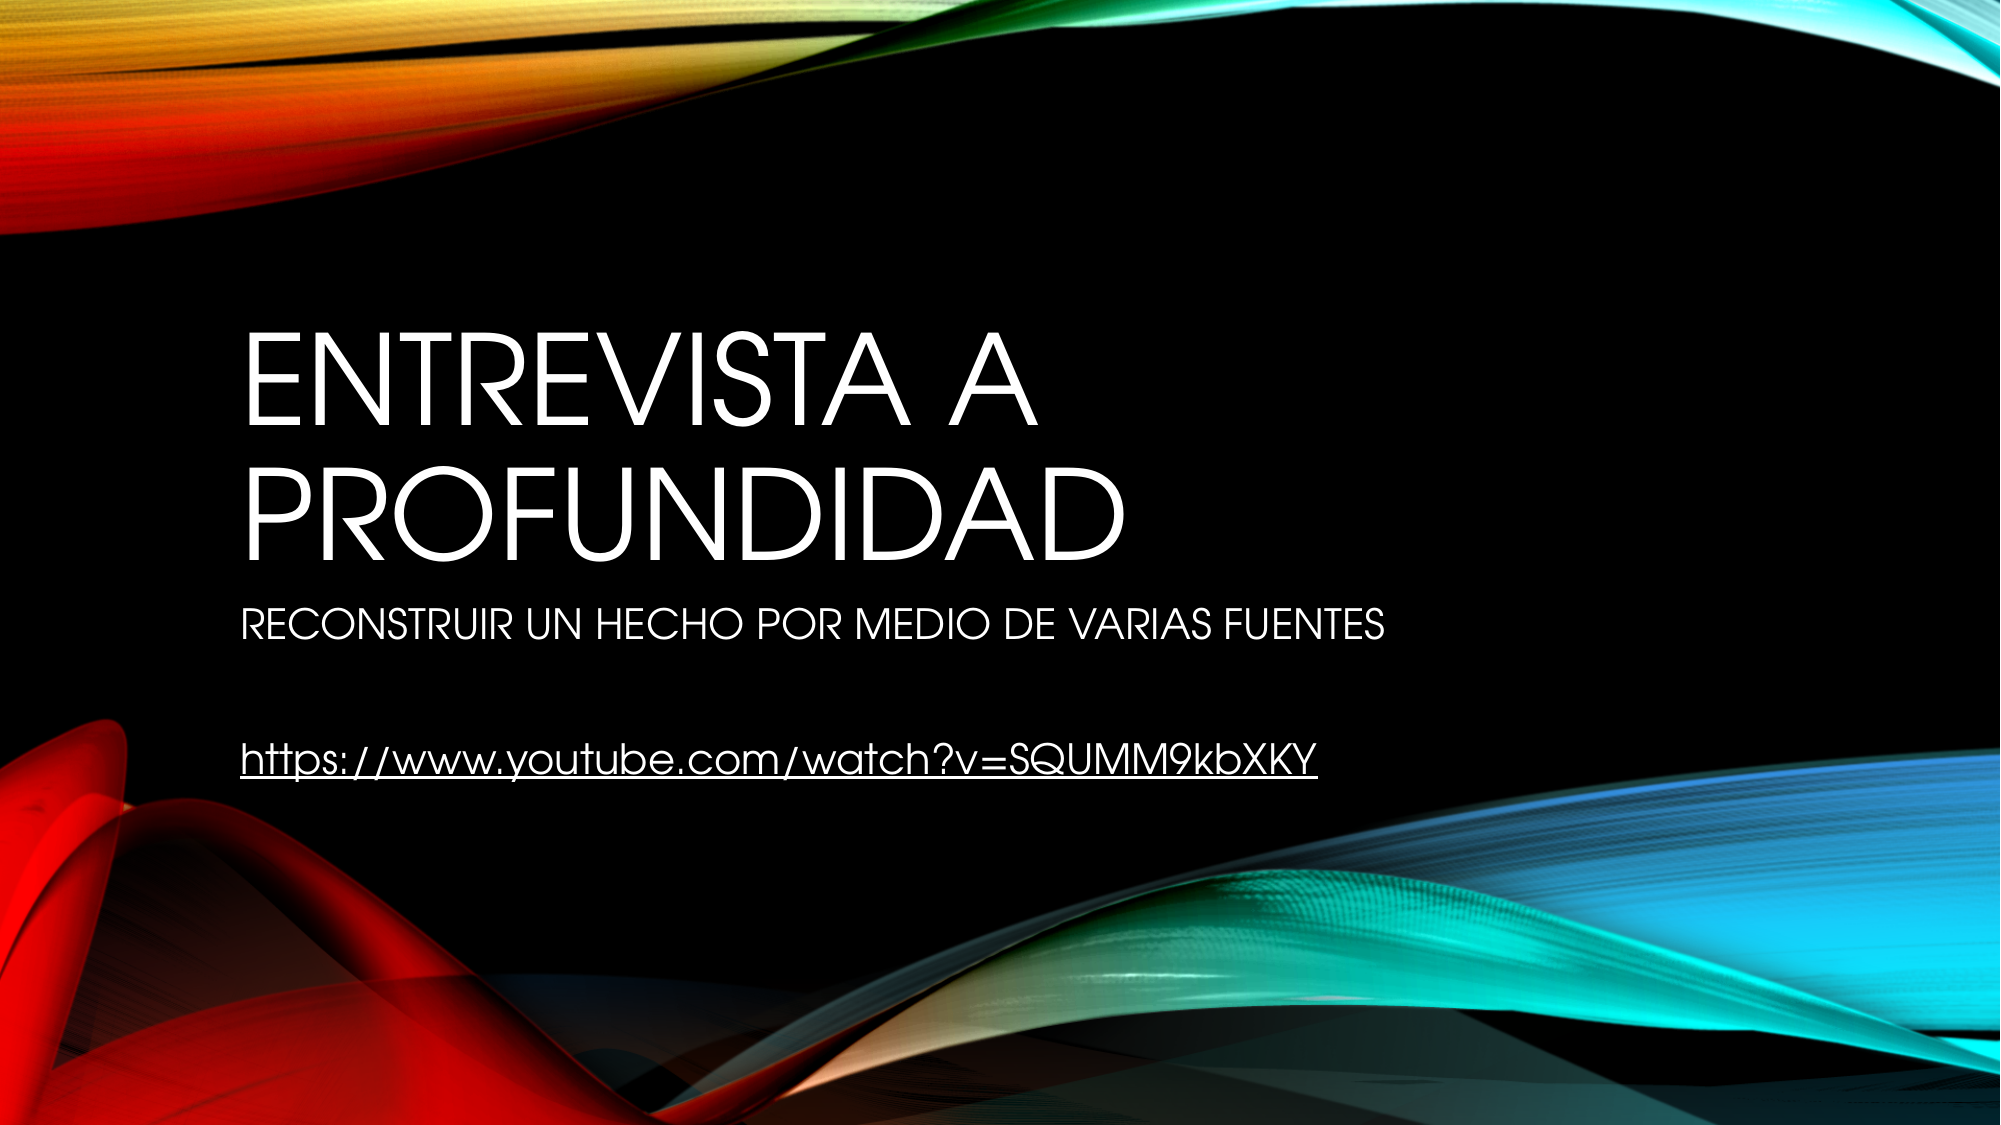

# ENTREVISTA A PROFUNDIDAD
RECONSTRUIR UN HECHO POR MEDIO DE VARIAS FUENTES

https://www.youtube.com/watch?v=SQUMM9kbXKY